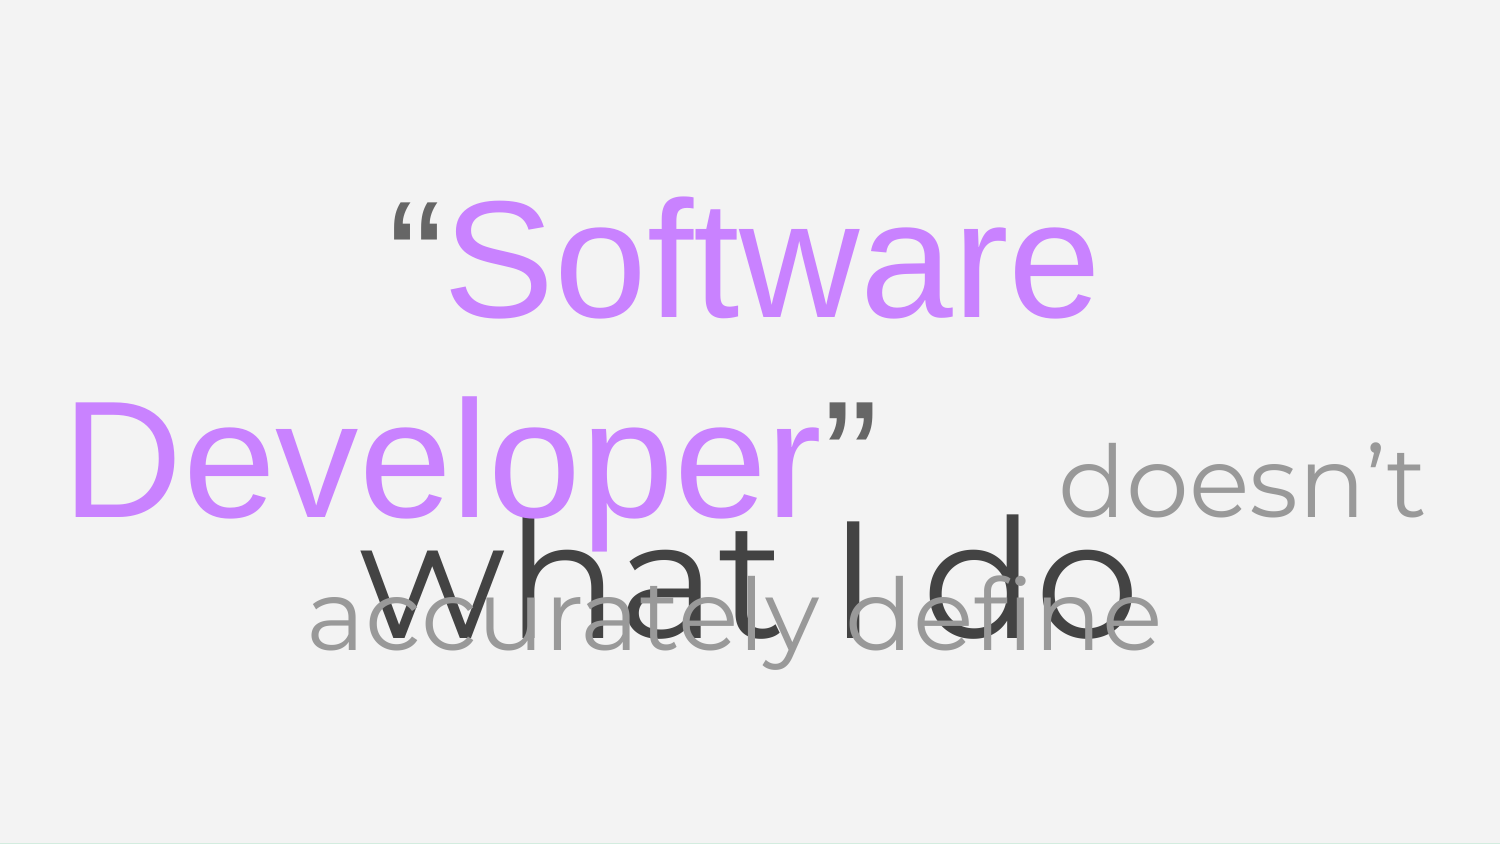

“Software Developer”    doesn’t accurately define
# what I do